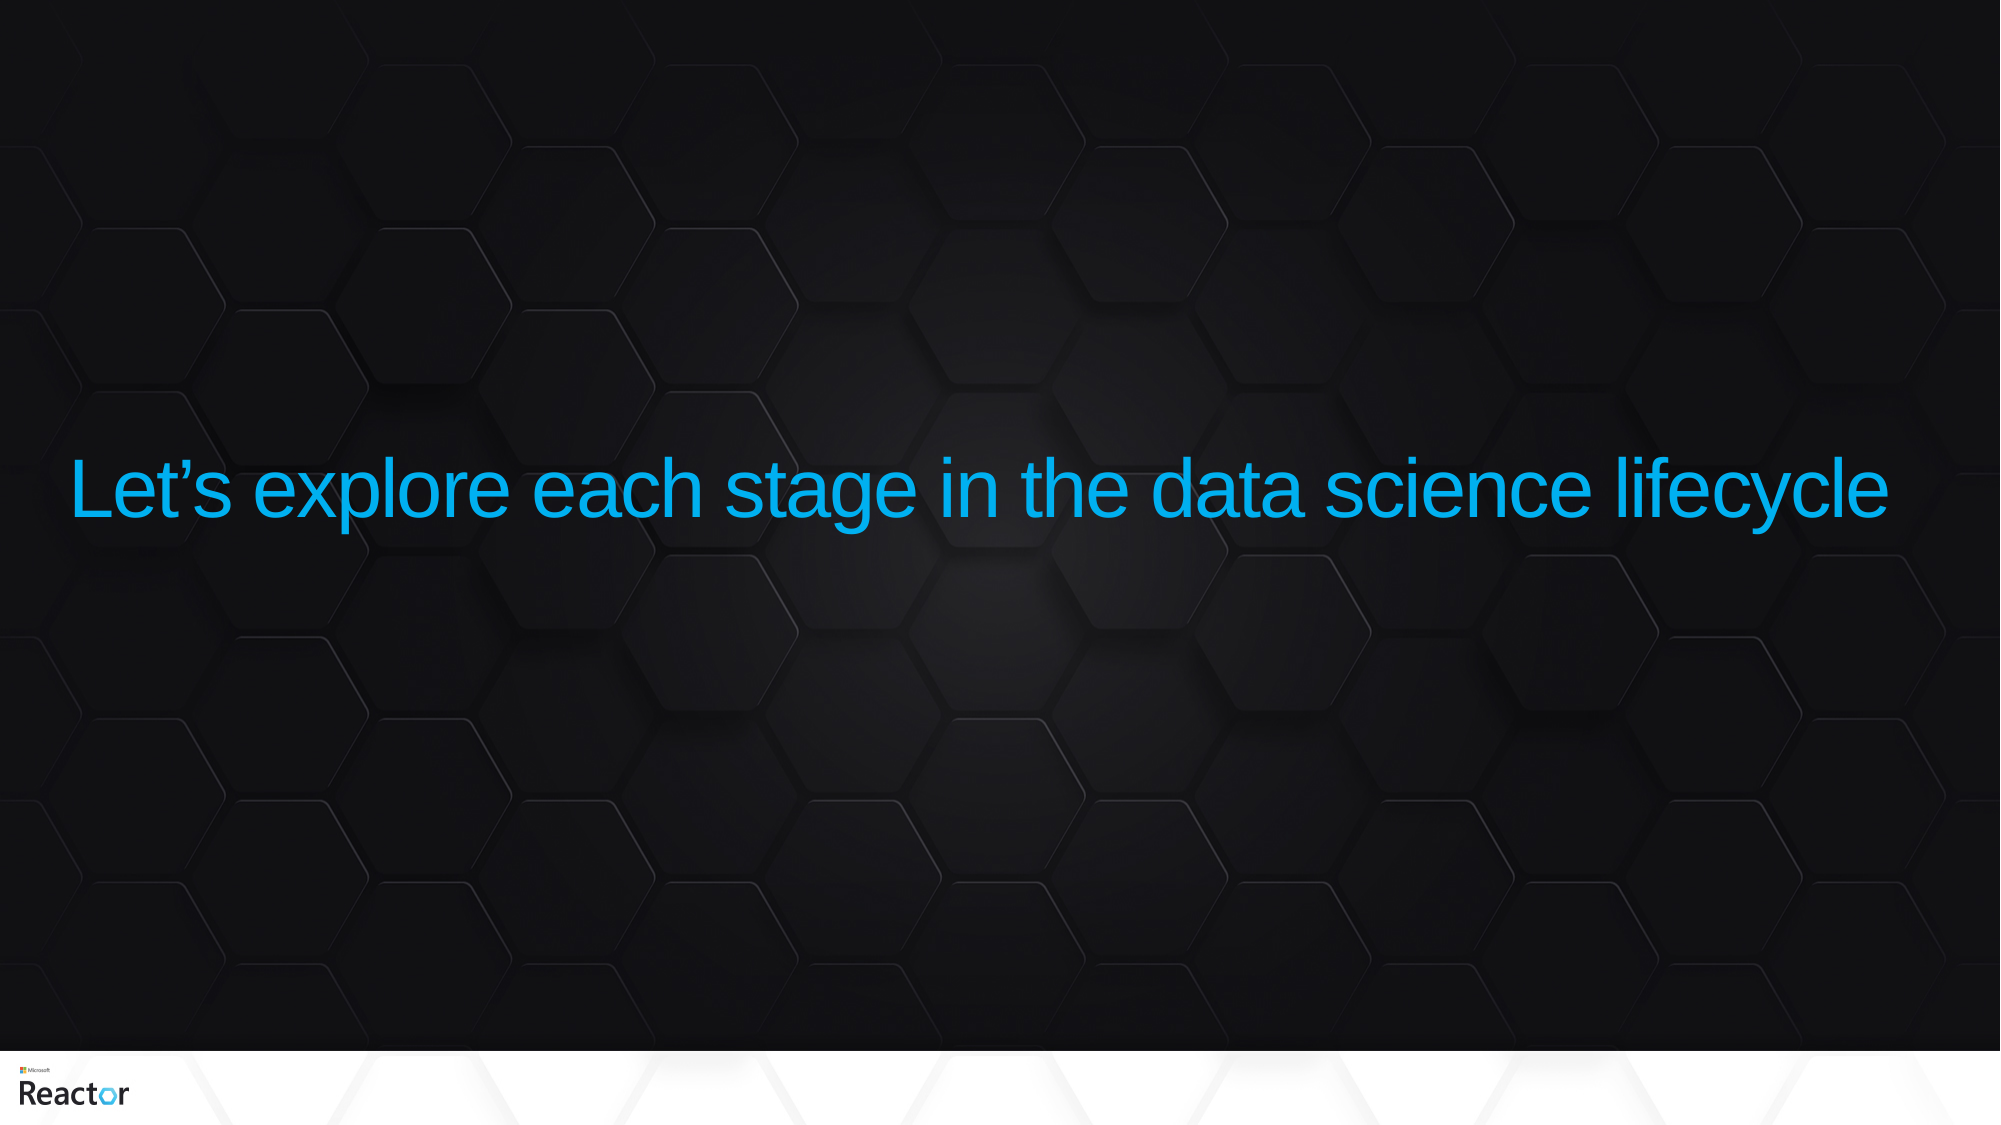

# Let’s explore each stage in the data science lifecycle